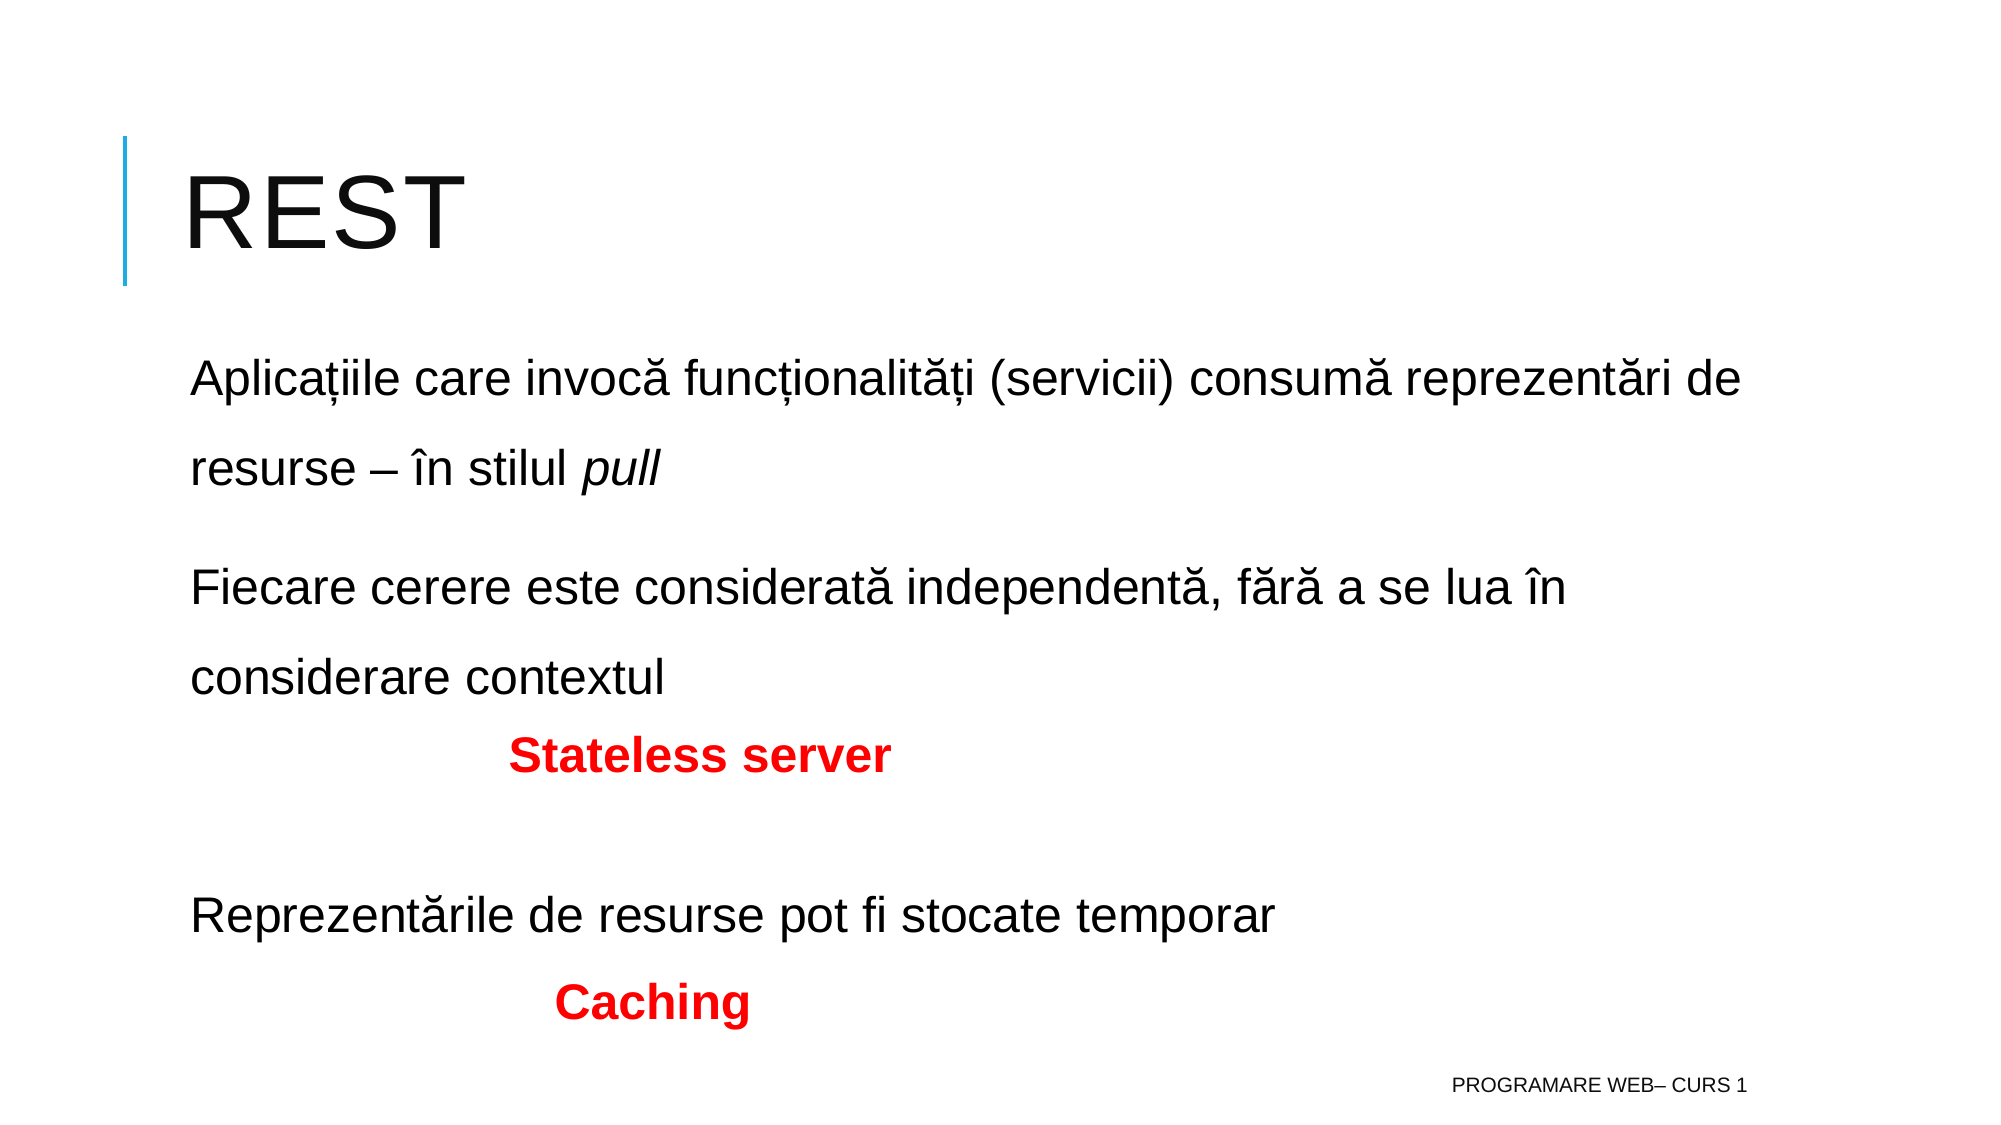

# rest
Aplicațiile care invocă funcționalități (servicii) consumă reprezentări de resurse – în stilul pull
Fiecare cerere este considerată independentă, fără a se lua în considerare contextul

Reprezentările de resurse pot fi stocate temporar
Stateless server
Caching

25.02.2010
Programare Web– Curs 1
52